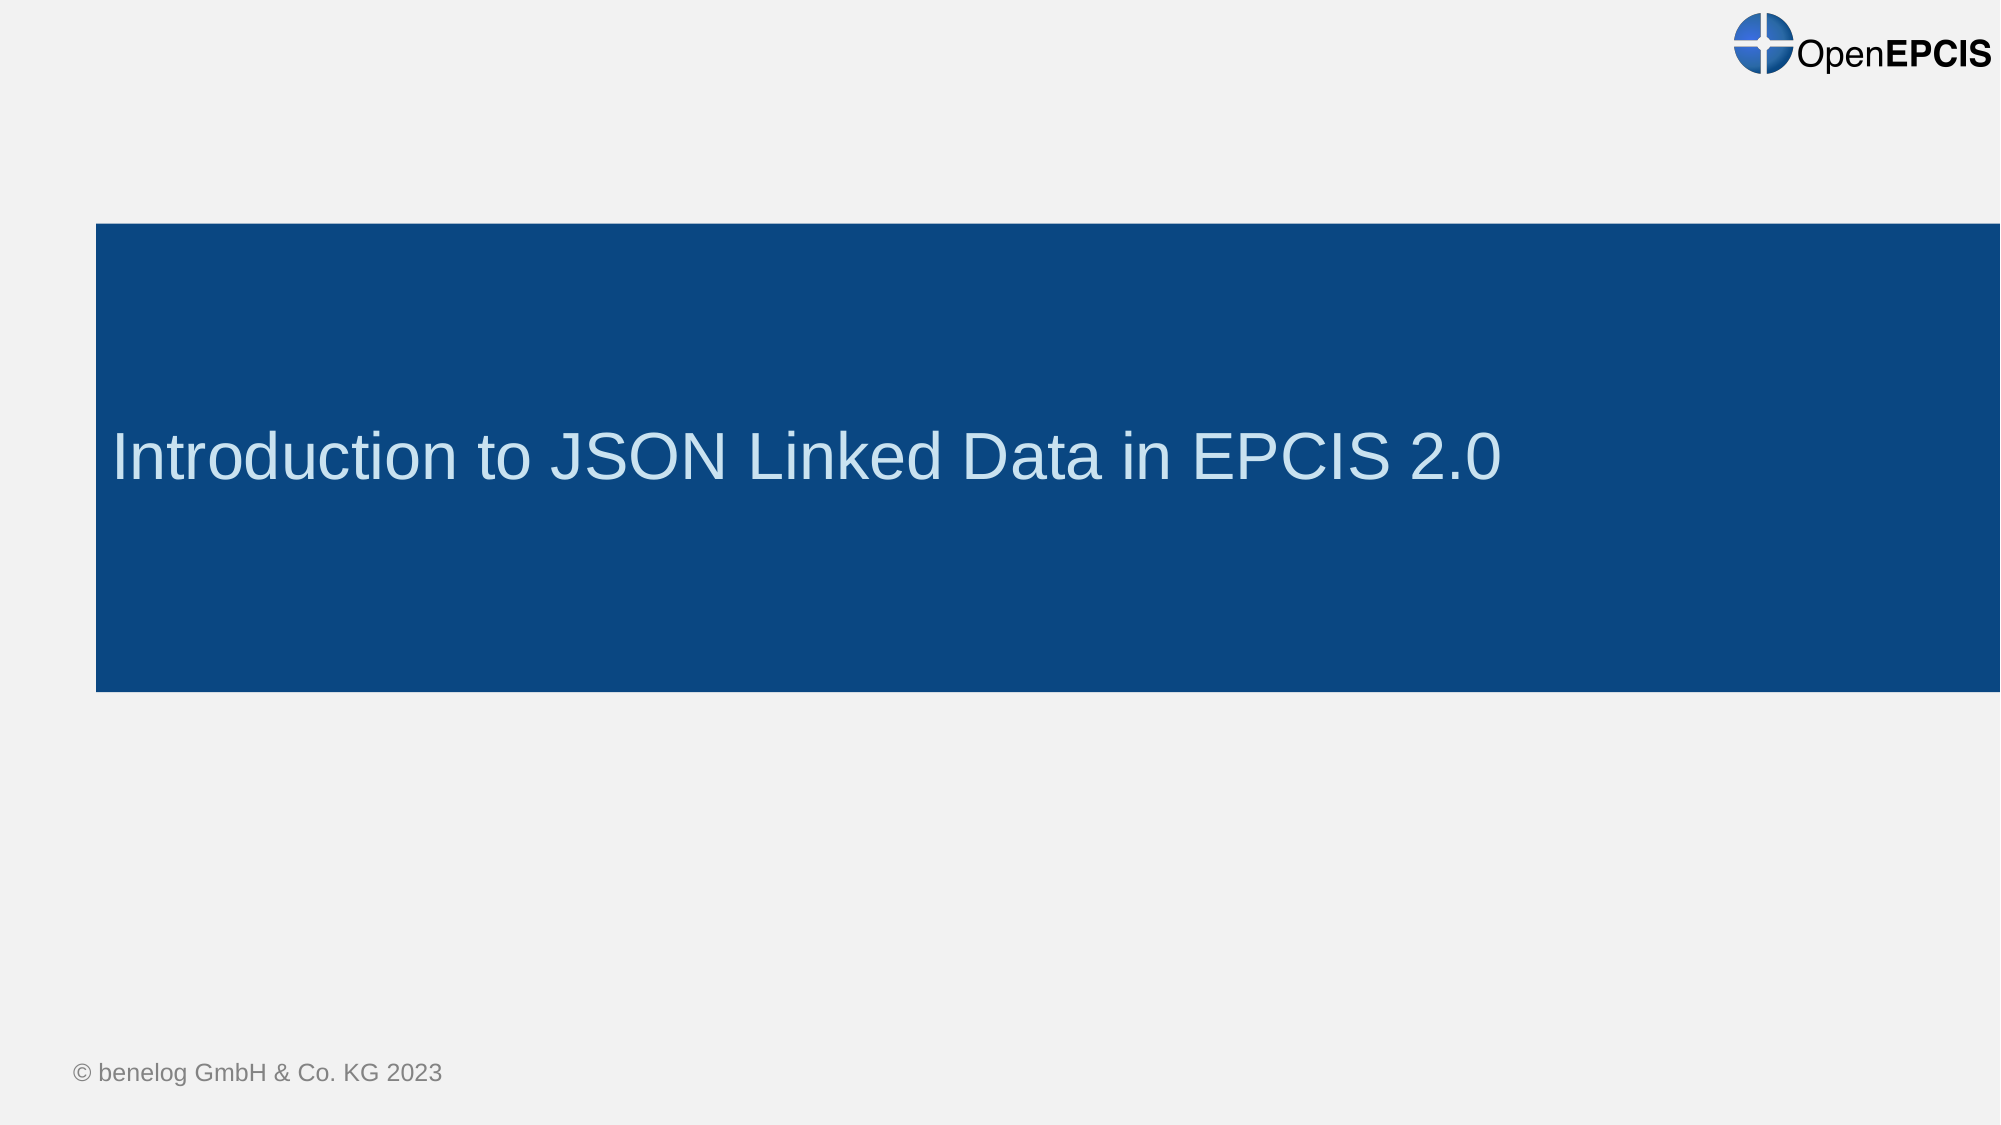

# Introduction to JSON Linked Data in EPCIS 2.0